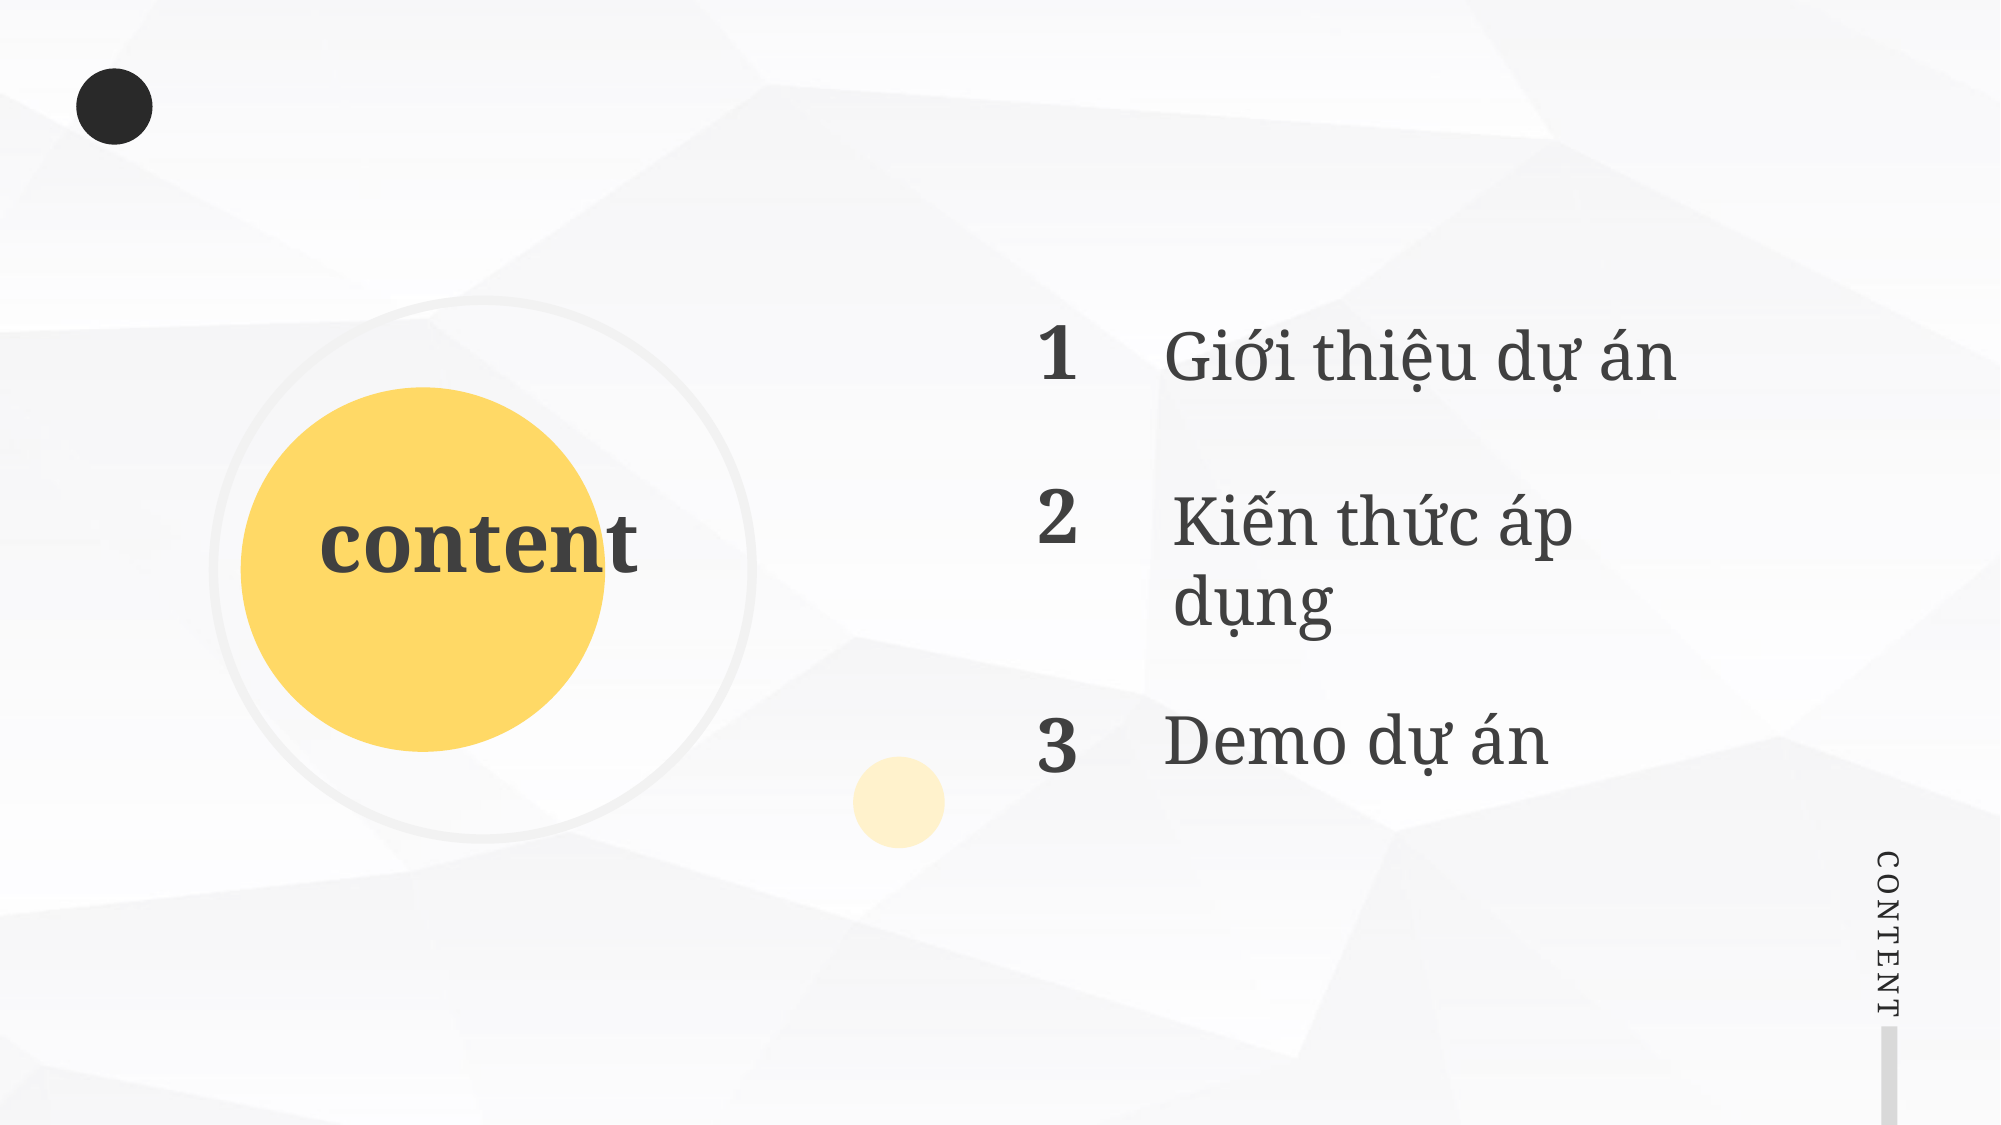

1
Giới thiệu dự án

2
Kiến thức áp dụng
content
3
Demo dự án

CONTENT